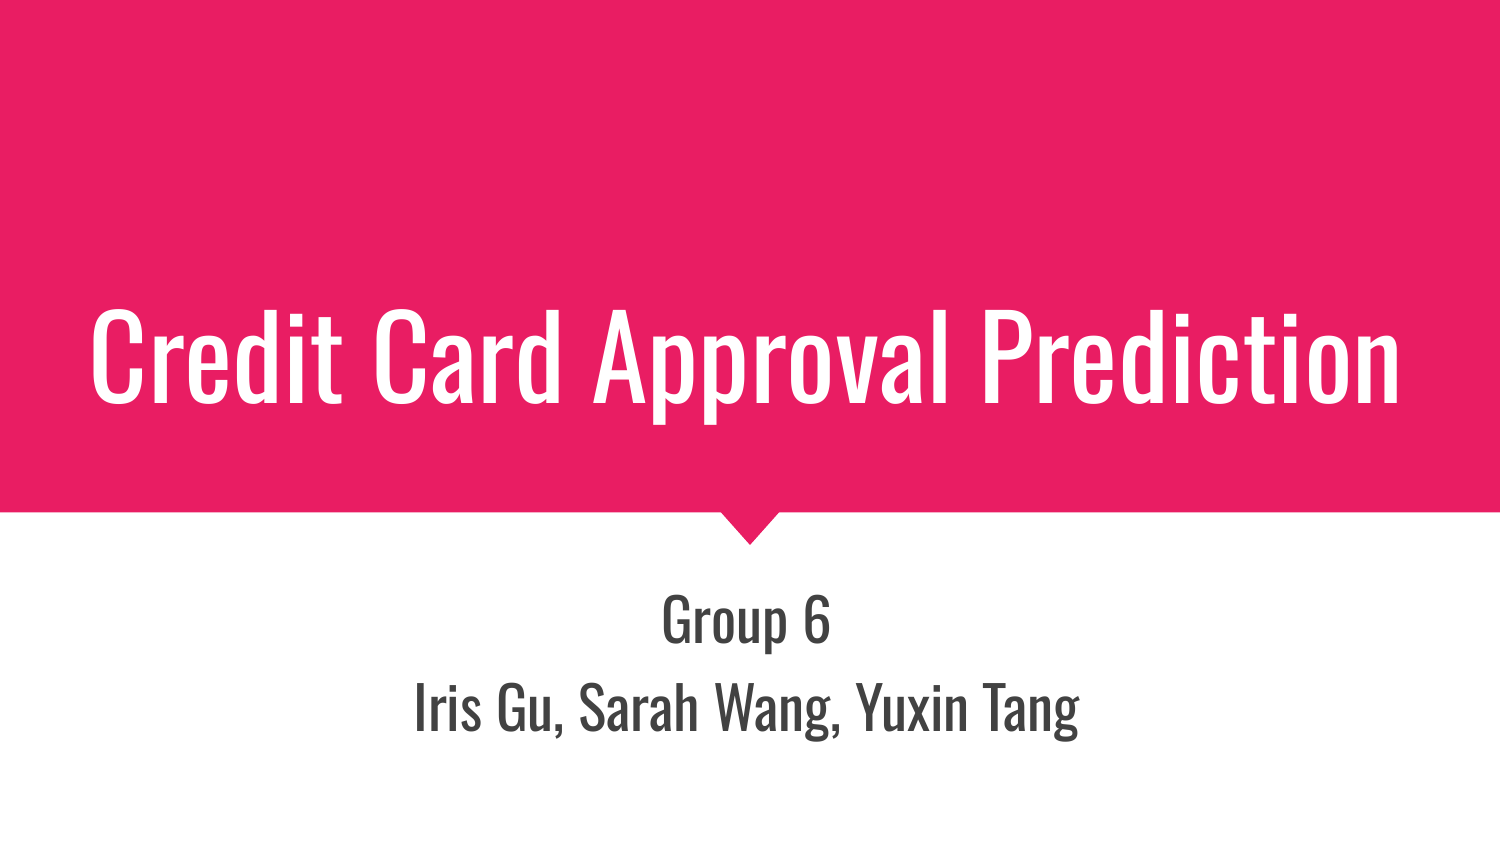

# Credit Card Approval Prediction
Group 6
Iris Gu, Sarah Wang, Yuxin Tang